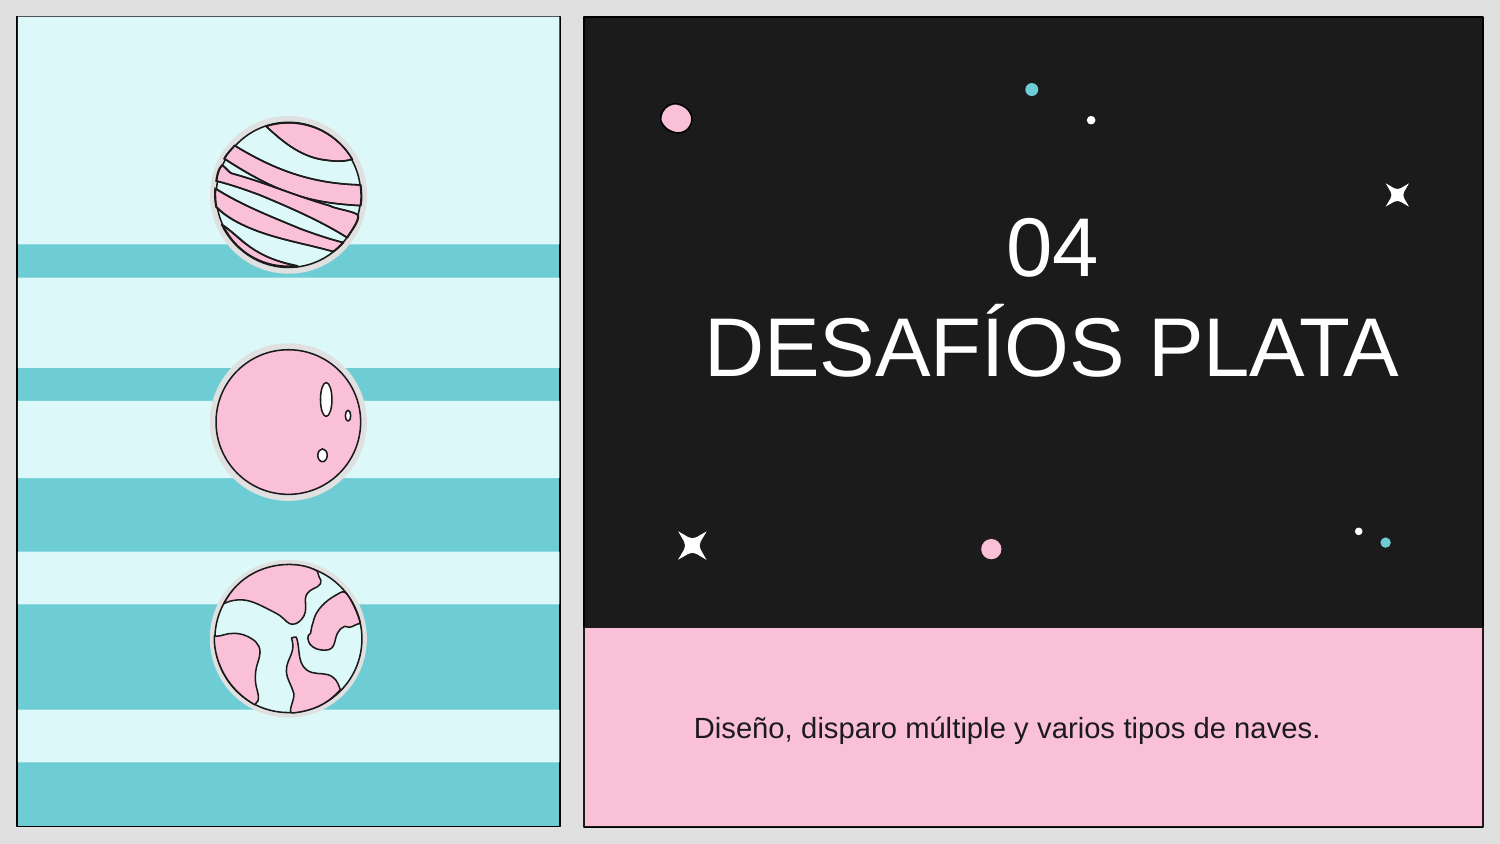

04
DESAFÍOS PLATA
Diseño, disparo múltiple y varios tipos de naves.